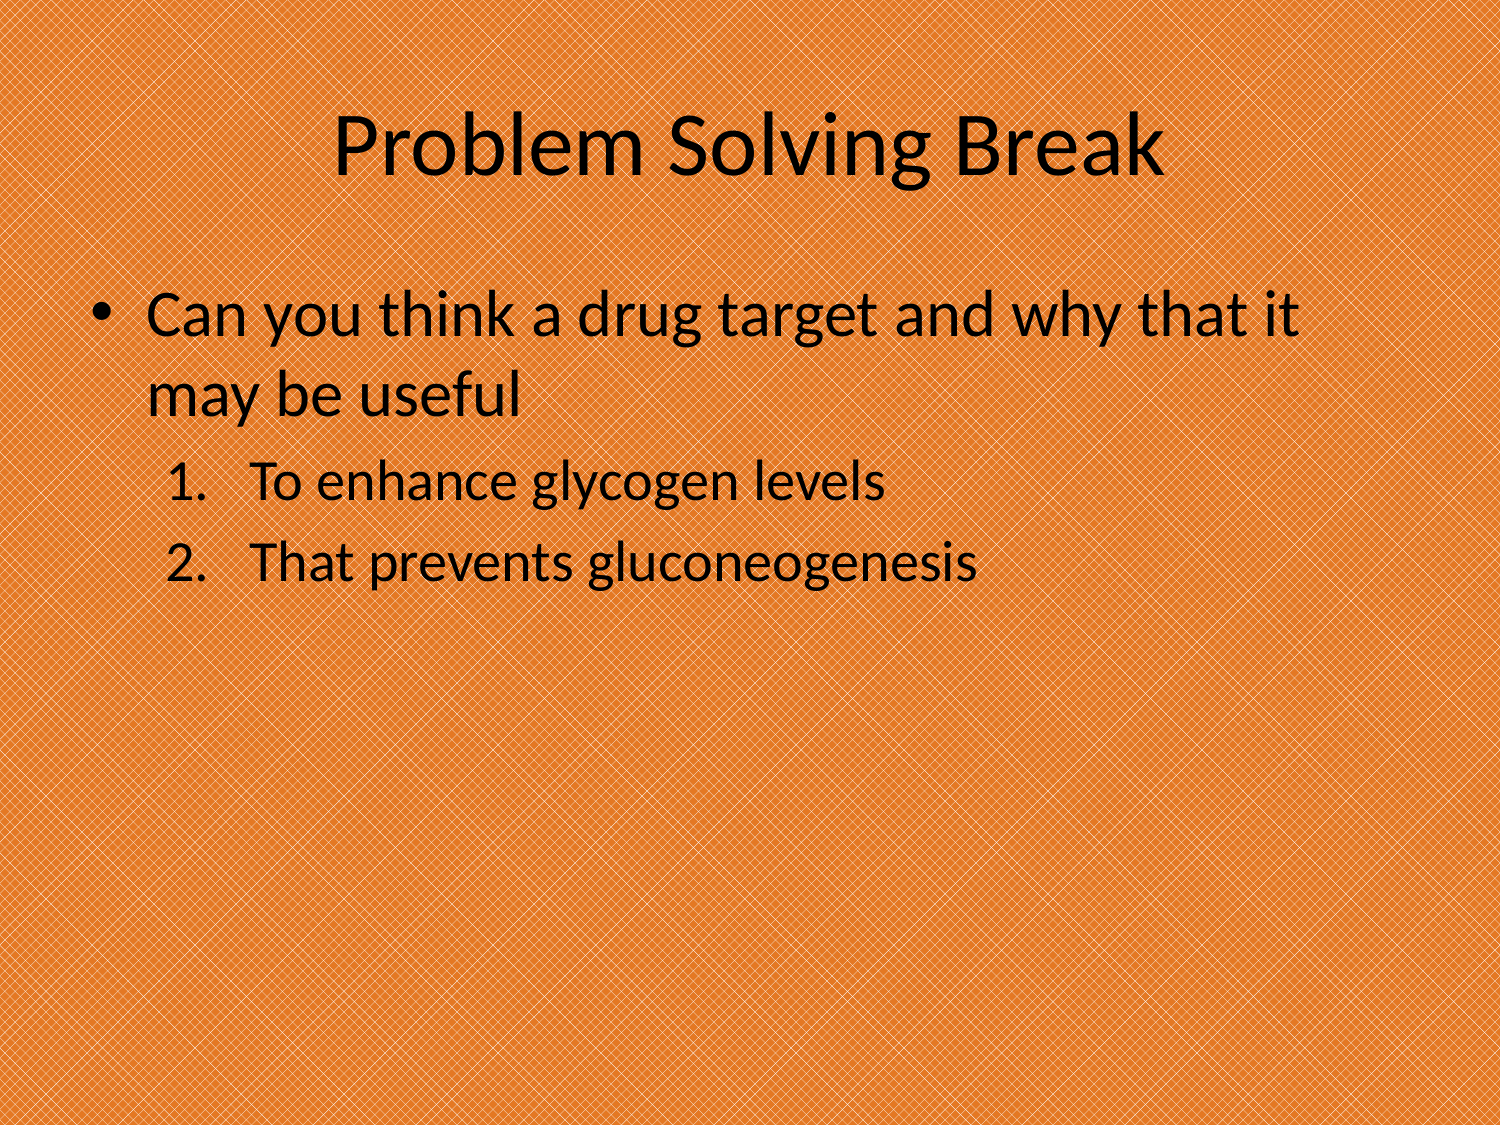

# Problem Solving Break
Can you think a drug target and why that it may be useful
To enhance glycogen levels
That prevents gluconeogenesis